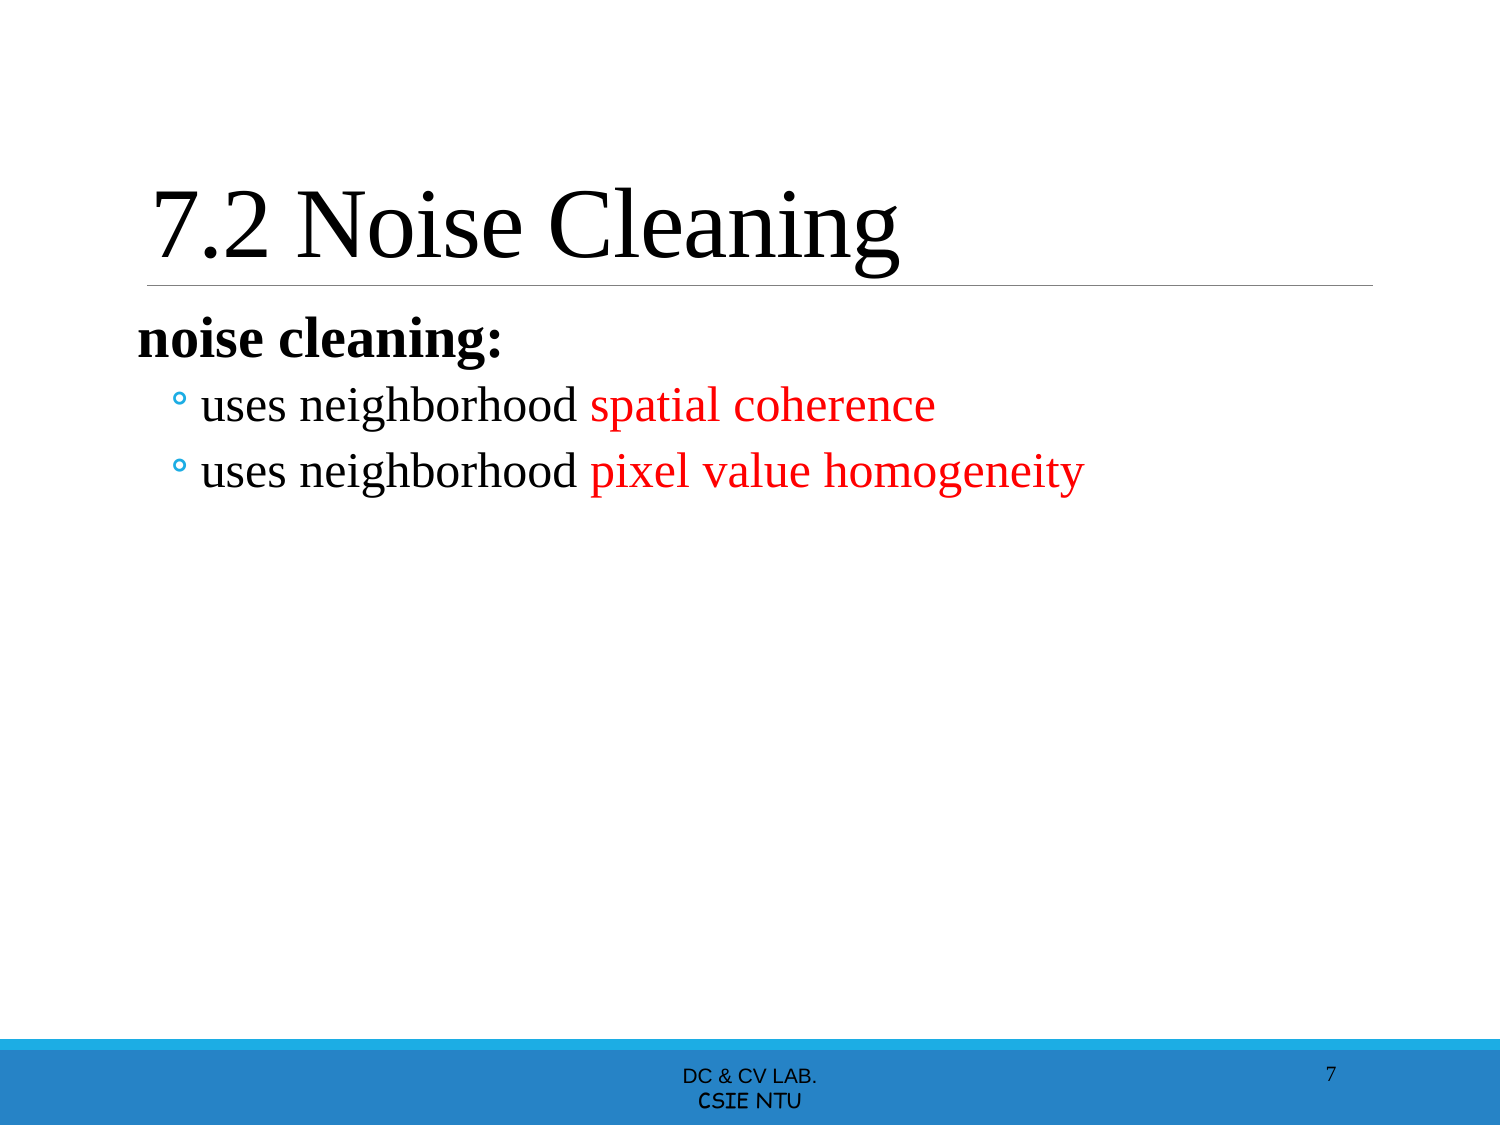

# 7.2 Noise Cleaning
noise cleaning:
uses neighborhood spatial coherence
uses neighborhood pixel value homogeneity
7
DC & CV Lab.
CSIE NTU